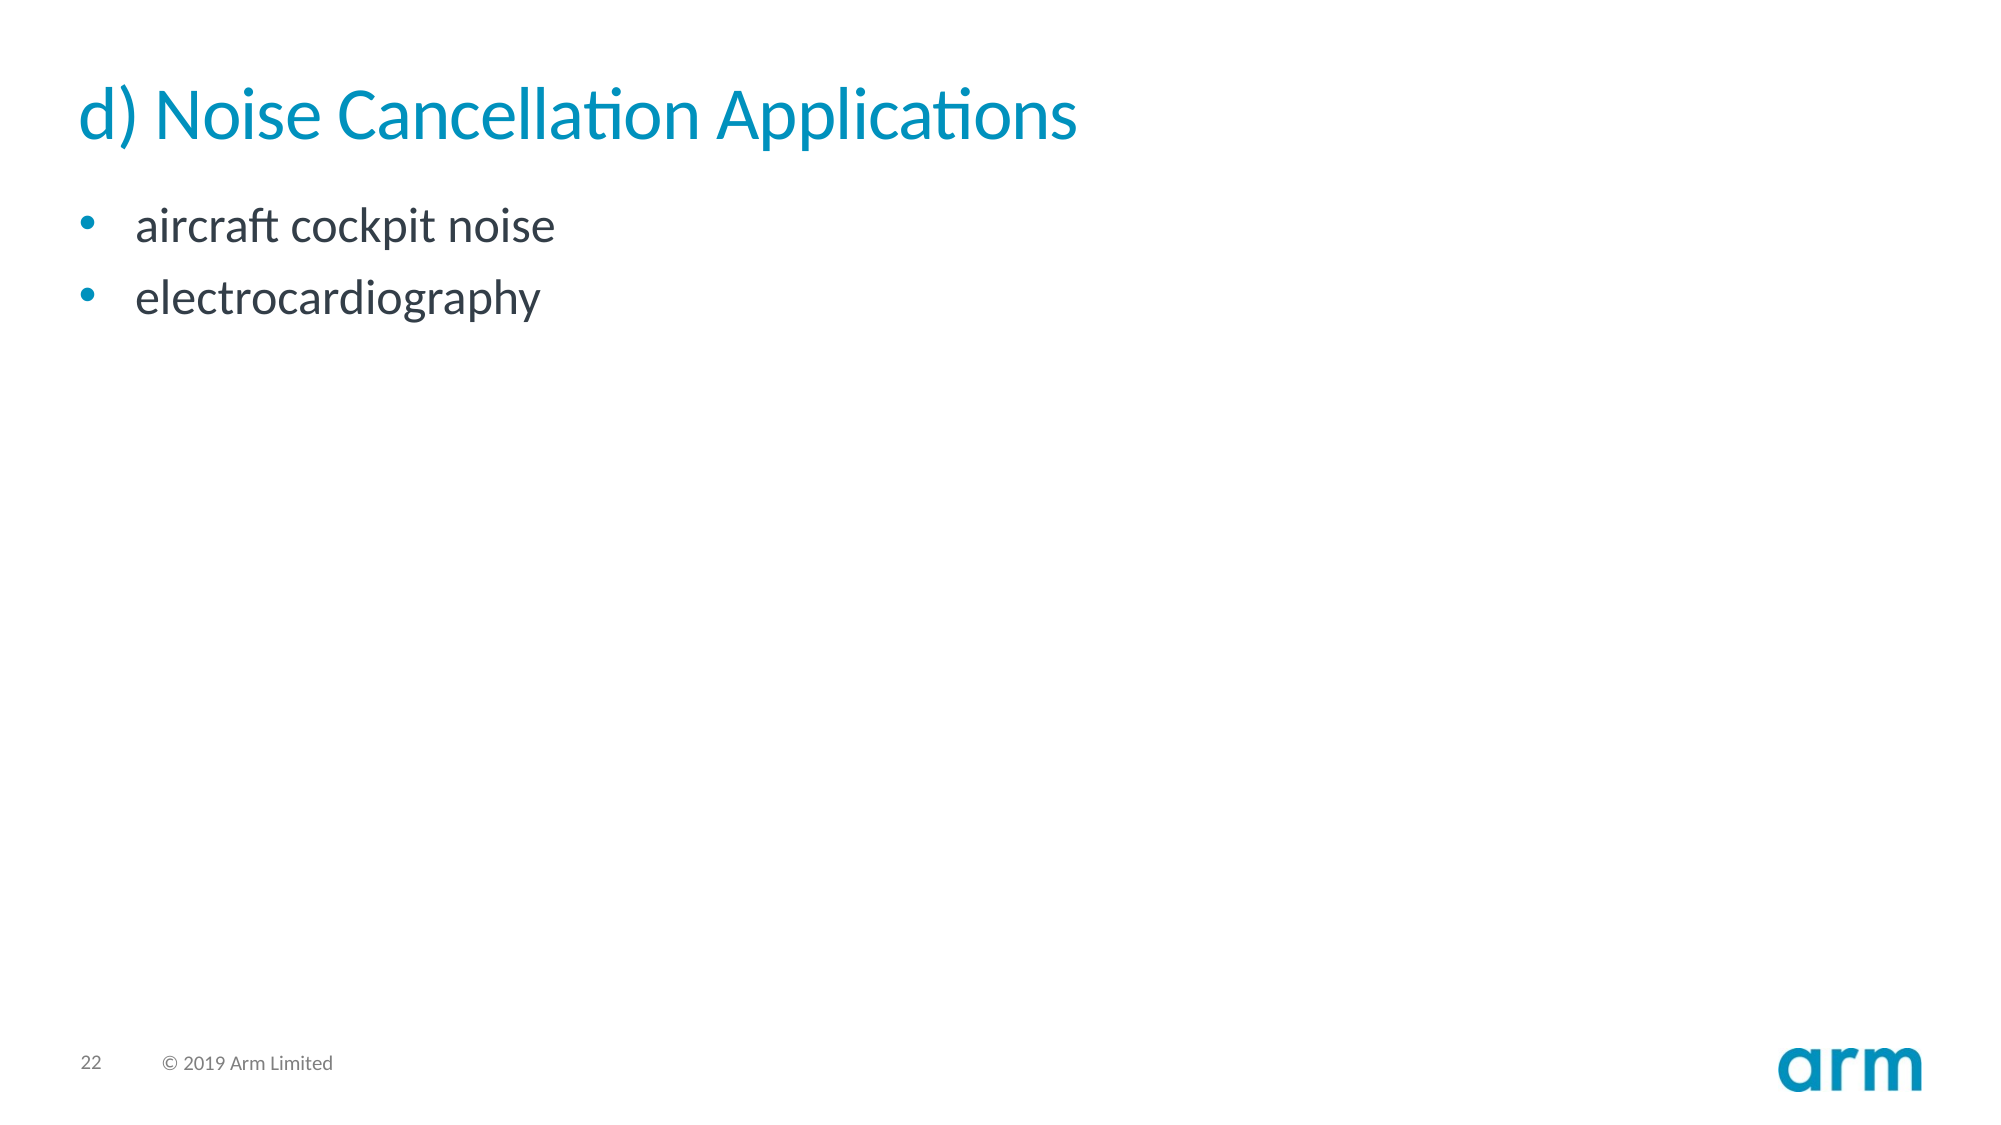

# d) Noise Cancellation Applications
aircraft cockpit noise
electrocardiography